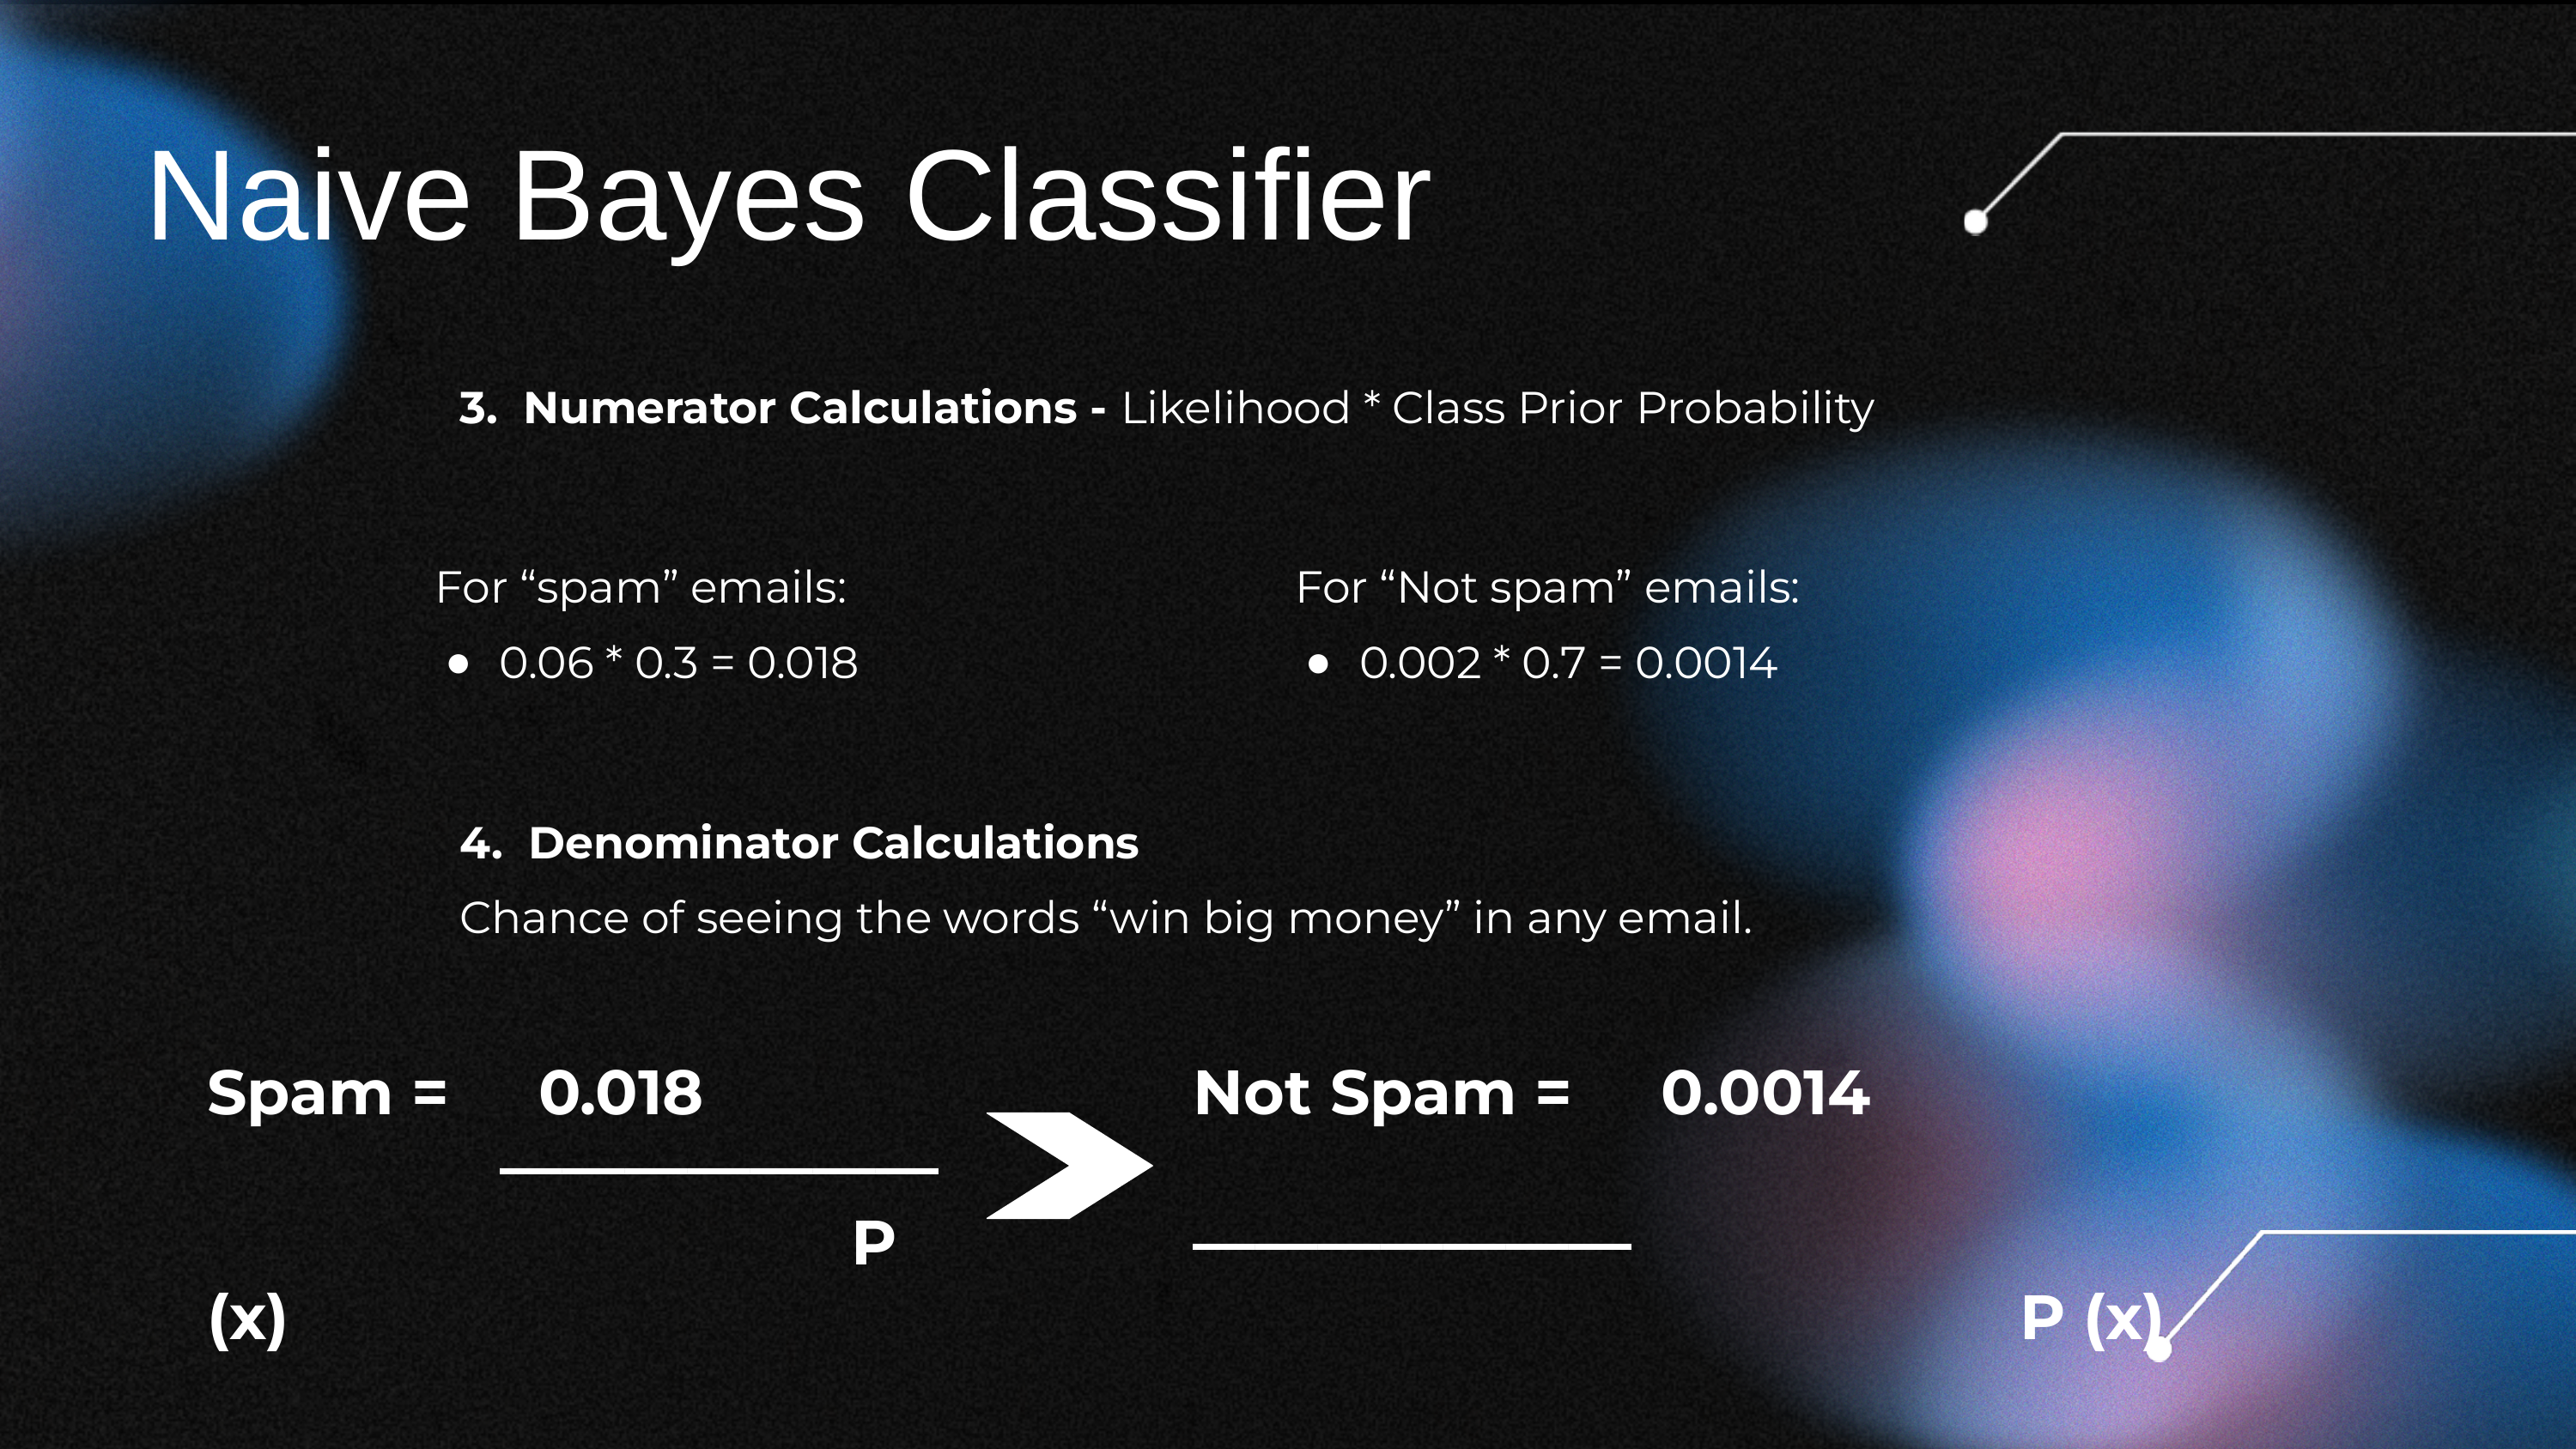

Naive Bayes Classifier
3.  Numerator Calculations - Likelihood * Class Prior Probability

For “Not spam” emails:
0.002 * 0.7 = 0.0014
For “spam” emails:
0.06 * 0.3 = 0.018
4.  Denominator Calculations
Chance of seeing the words “win big money” in any email.
Spam =     0.018
	    	  ———————
					P (x)
Not Spam =     0.0014
	    			    ———————
					    	   P (x)